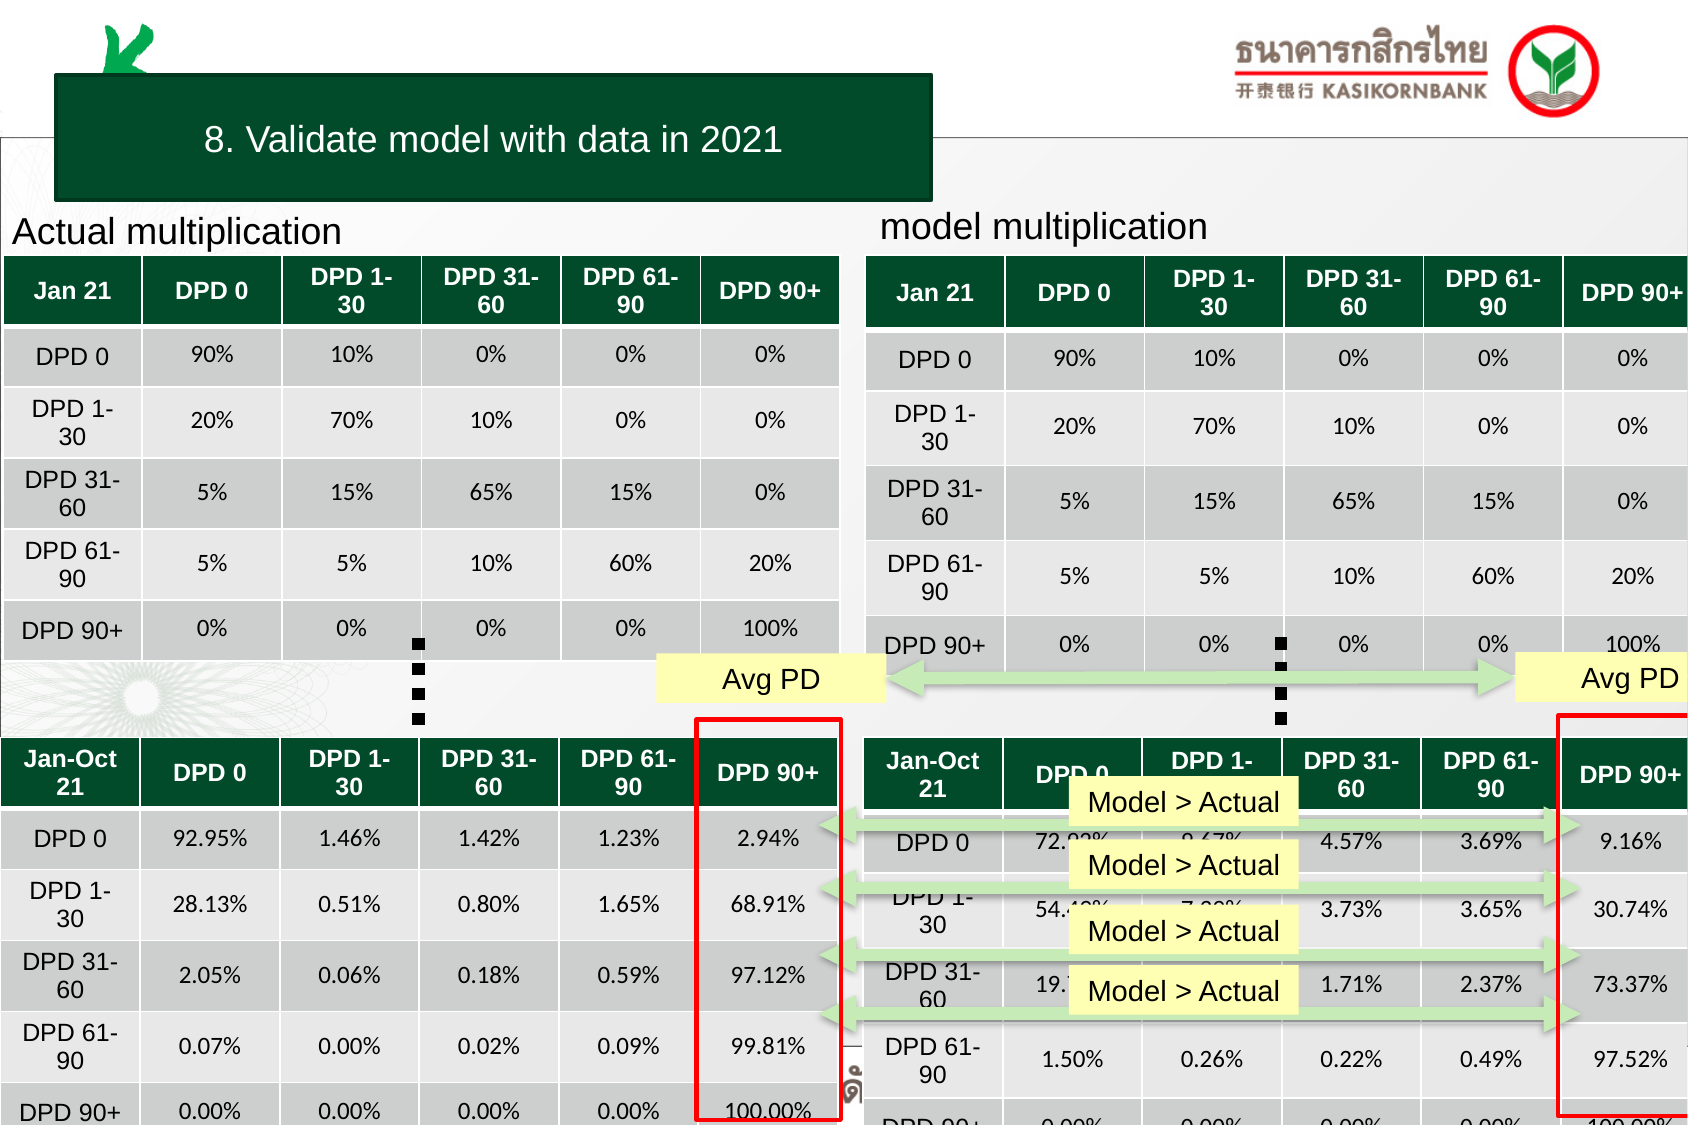

8. Validate model with data in 2021
model multiplication
Actual multiplication
| Jan 21 | DPD 0 | DPD 1-30 | DPD 31-60 | DPD 61-90 | DPD 90+ |
| --- | --- | --- | --- | --- | --- |
| DPD 0 | 90% | 10% | 0% | 0% | 0% |
| DPD 1-30 | 20% | 70% | 10% | 0% | 0% |
| DPD 31-60 | 5% | 15% | 65% | 15% | 0% |
| DPD 61-90 | 5% | 5% | 10% | 60% | 20% |
| DPD 90+ | 0% | 0% | 0% | 0% | 100% |
| Jan 21 | DPD 0 | DPD 1-30 | DPD 31-60 | DPD 61-90 | DPD 90+ |
| --- | --- | --- | --- | --- | --- |
| DPD 0 | 90% | 10% | 0% | 0% | 0% |
| DPD 1-30 | 20% | 70% | 10% | 0% | 0% |
| DPD 31-60 | 5% | 15% | 65% | 15% | 0% |
| DPD 61-90 | 5% | 5% | 10% | 60% | 20% |
| DPD 90+ | 0% | 0% | 0% | 0% | 100% |
Avg PD
Avg PD

| Jan-Oct 21 | DPD 0 | DPD 1-30 | DPD 31-60 | DPD 61-90 | DPD 90+ |
| --- | --- | --- | --- | --- | --- |
| DPD 0 | 72.92% | 9.67% | 4.57% | 3.69% | 9.16% |
| DPD 1-30 | 54.49% | 7.39% | 3.73% | 3.65% | 30.74% |
| DPD 31-60 | 19.70% | 2.85% | 1.71% | 2.37% | 73.37% |
| DPD 61-90 | 1.50% | 0.26% | 0.22% | 0.49% | 97.52% |
| DPD 90+ | 0.00% | 0.00% | 0.00% | 0.00% | 100.00% |
| Jan-Oct 21 | DPD 0 | DPD 1-30 | DPD 31-60 | DPD 61-90 | DPD 90+ |
| --- | --- | --- | --- | --- | --- |
| DPD 0 | 92.95% | 1.46% | 1.42% | 1.23% | 2.94% |
| DPD 1-30 | 28.13% | 0.51% | 0.80% | 1.65% | 68.91% |
| DPD 31-60 | 2.05% | 0.06% | 0.18% | 0.59% | 97.12% |
| DPD 61-90 | 0.07% | 0.00% | 0.02% | 0.09% | 99.81% |
| DPD 90+ | 0.00% | 0.00% | 0.00% | 0.00% | 100.00% |
Model > Actual
Model > Actual
Model > Actual
Model > Actual